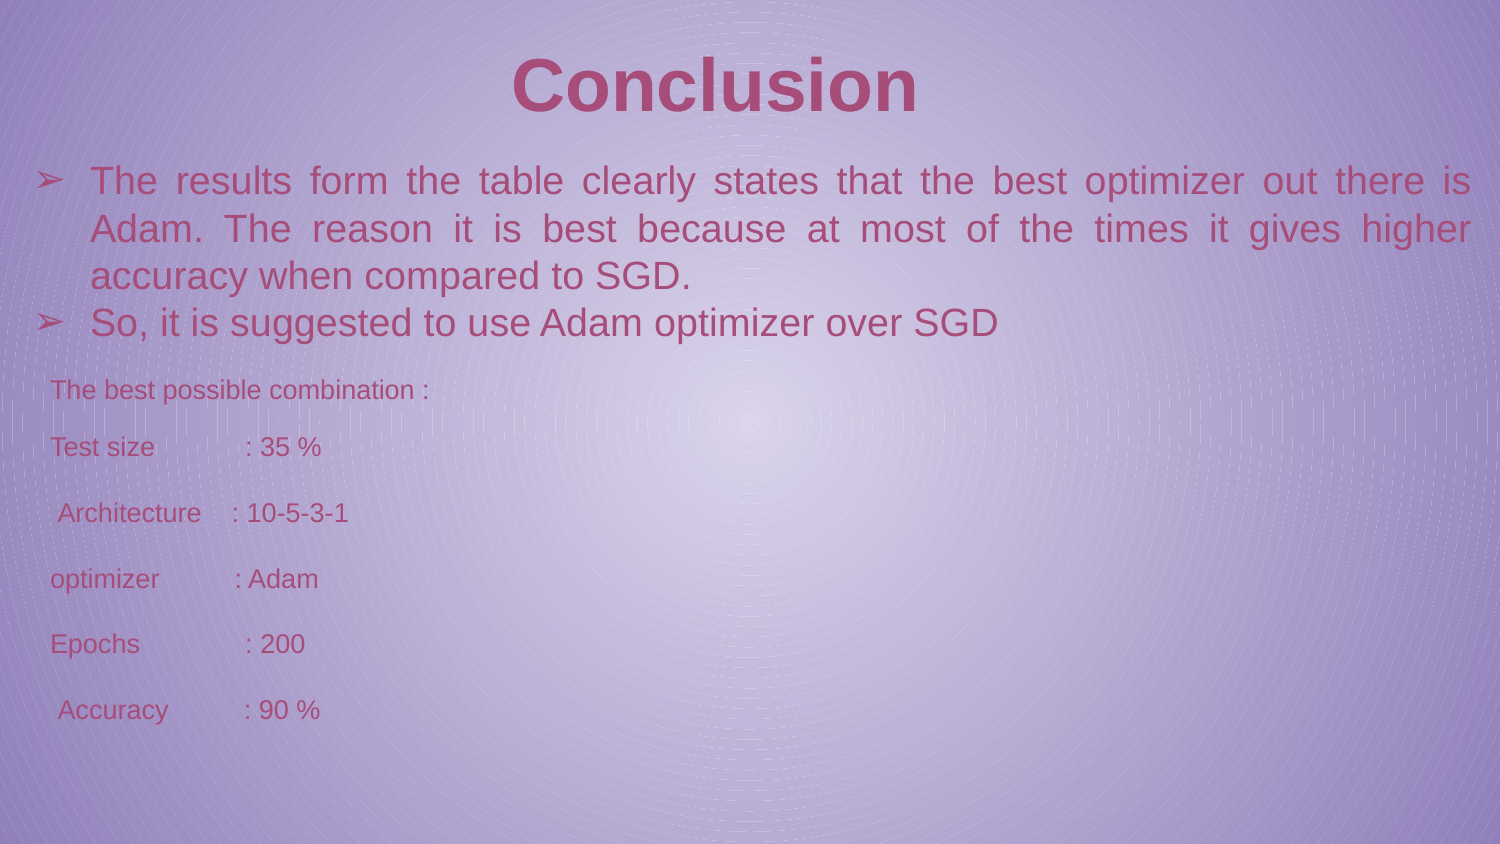

# Conclusion
The results form the table clearly states that the best optimizer out there is Adam. The reason it is best because at most of the times it gives higher accuracy when compared to SGD.
So, it is suggested to use Adam optimizer over SGD
The best possible combination :
Test size            : 35 %
 Architecture    : 10-5-3-1
optimizer          : Adam
Epochs              : 200
 Accuracy          : 90 %